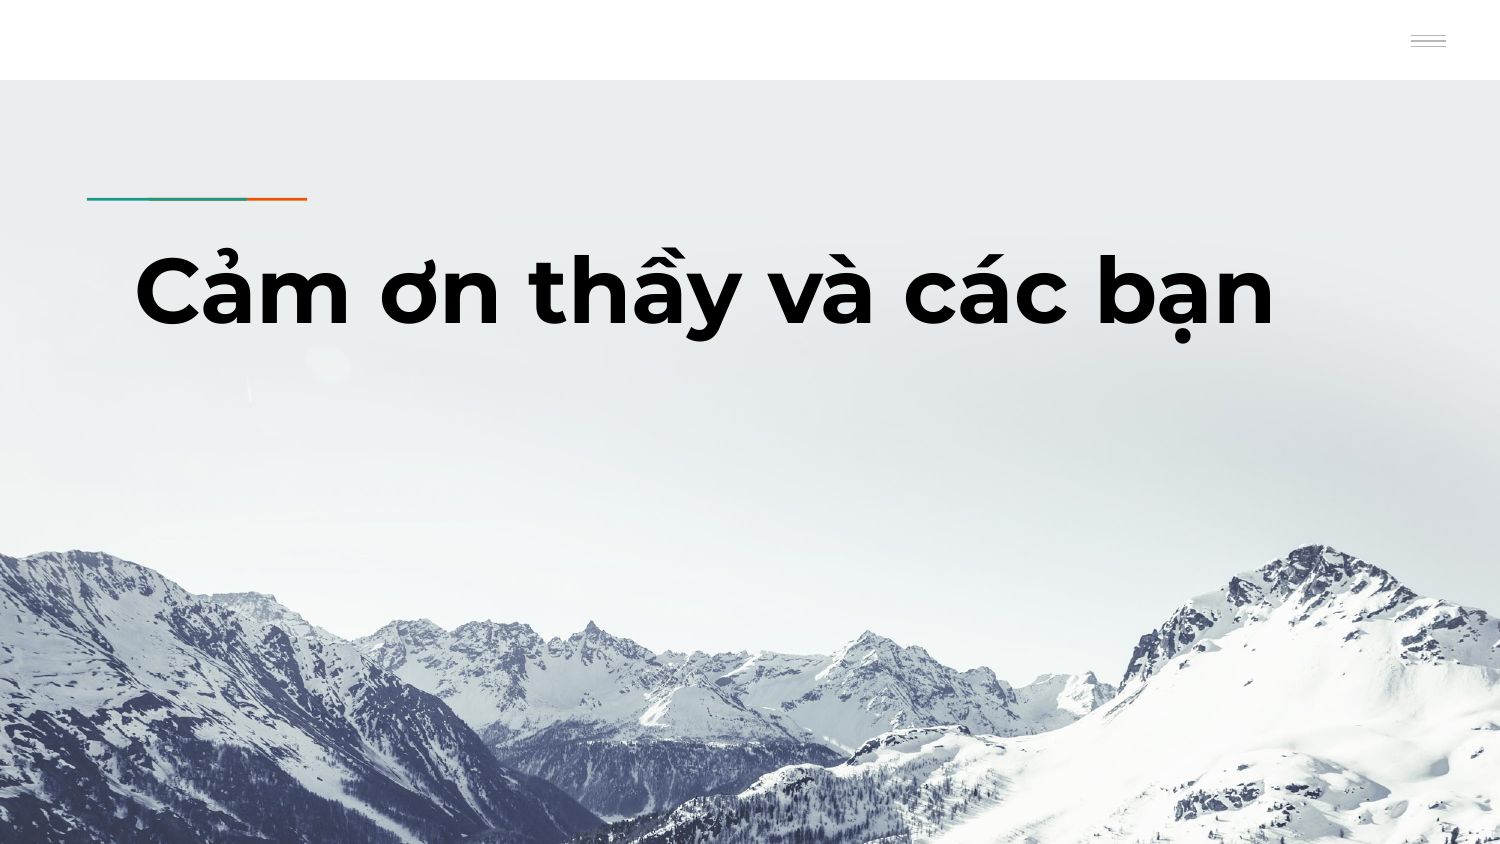

# Cảm ơn thầy và các bạn